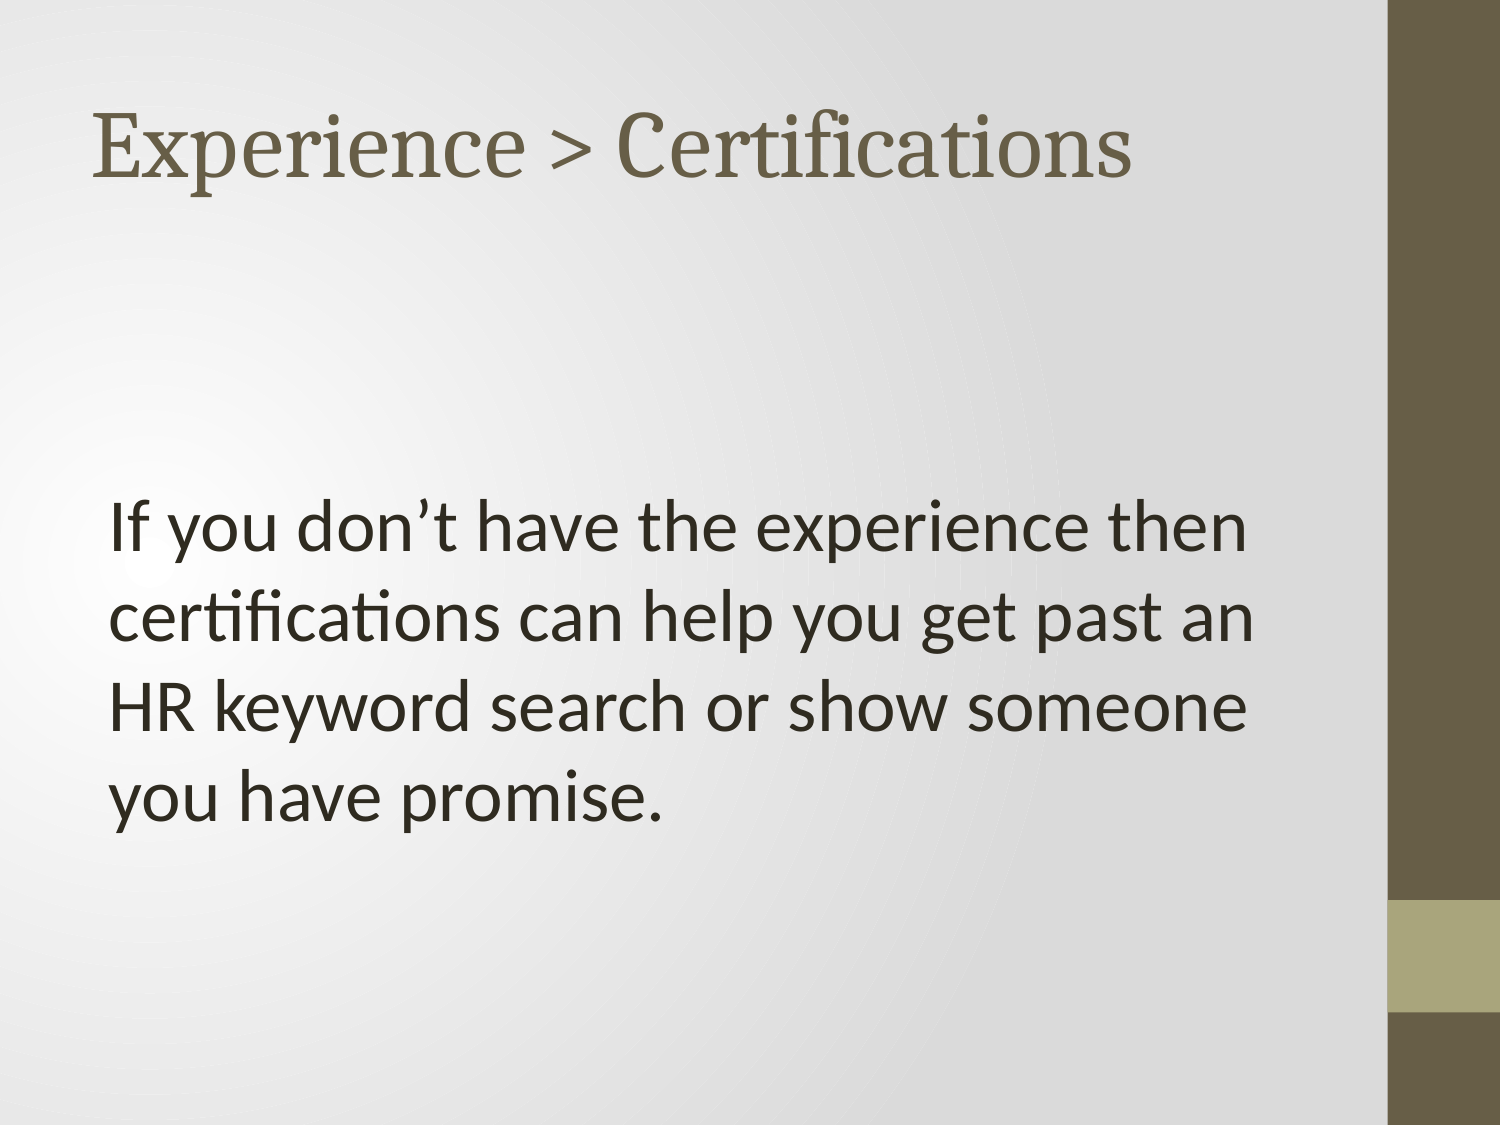

# Experience > Certifications
If you don’t have the experience then certifications can help you get past an HR keyword search or show someone you have promise.